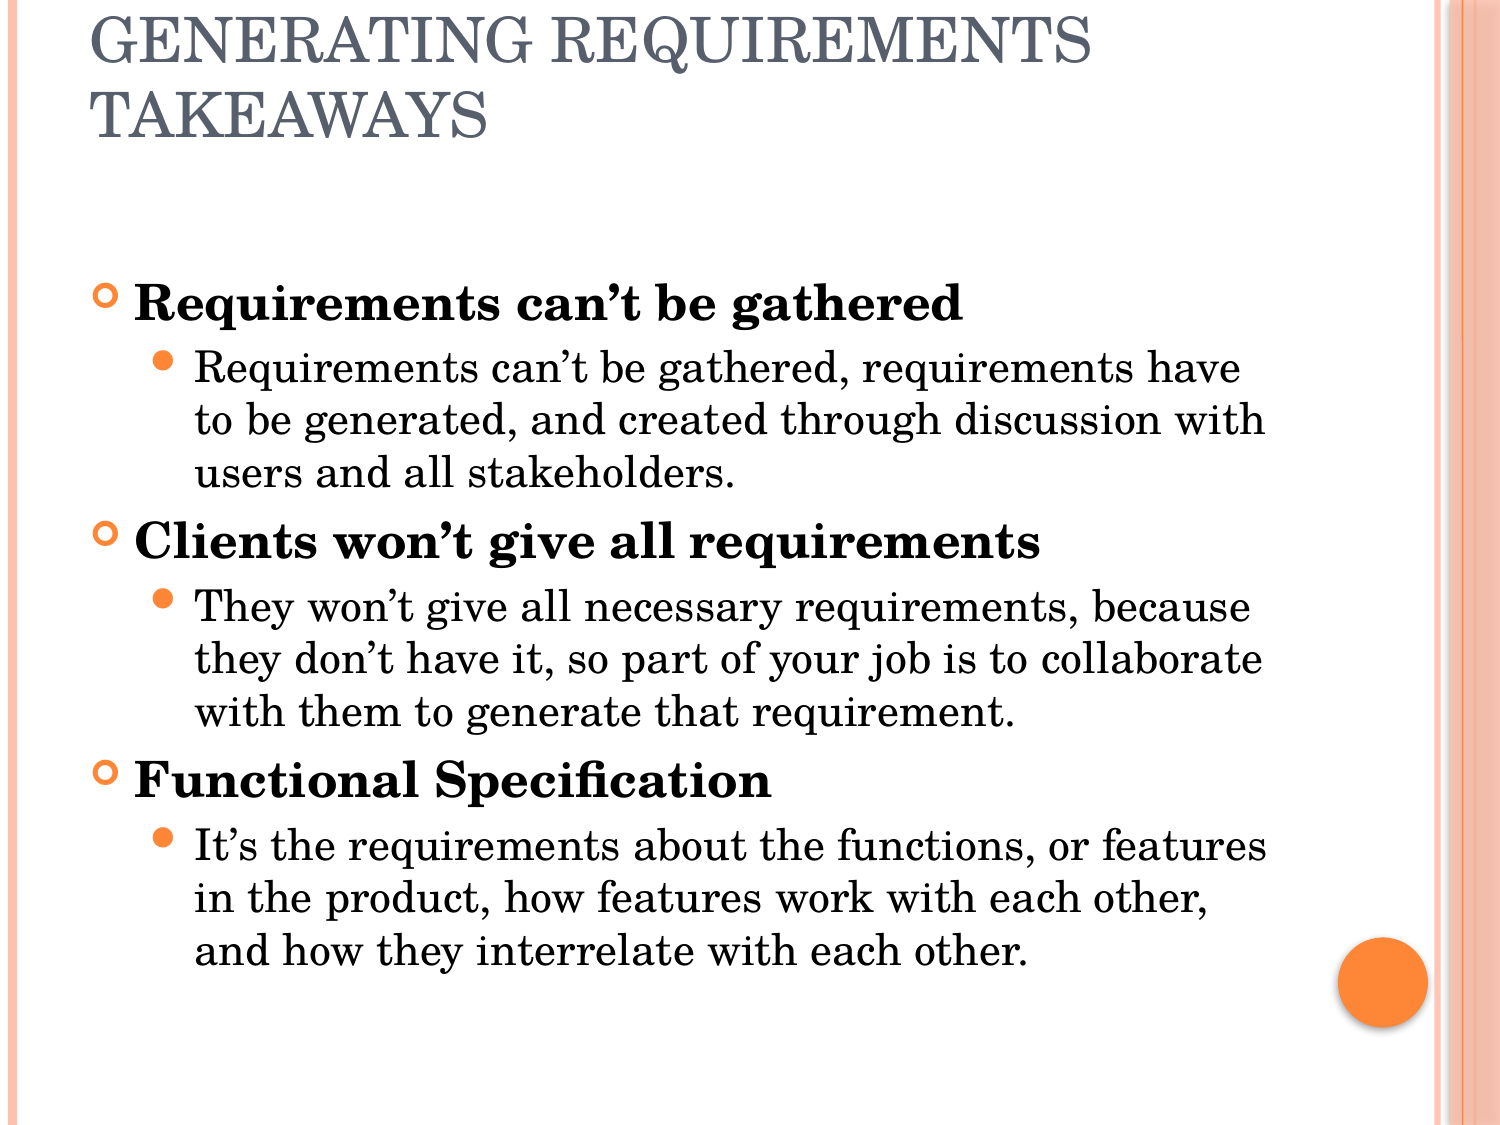

# Generating Requirements Takeaways
Requirements can’t be gathered
Requirements can’t be gathered, requirements have to be generated, and created through discussion with users and all stakeholders.
Clients won’t give all requirements
They won’t give all necessary requirements, because they don’t have it, so part of your job is to collaborate with them to generate that requirement.
Functional Specification
It’s the requirements about the functions, or features in the product, how features work with each other, and how they interrelate with each other.